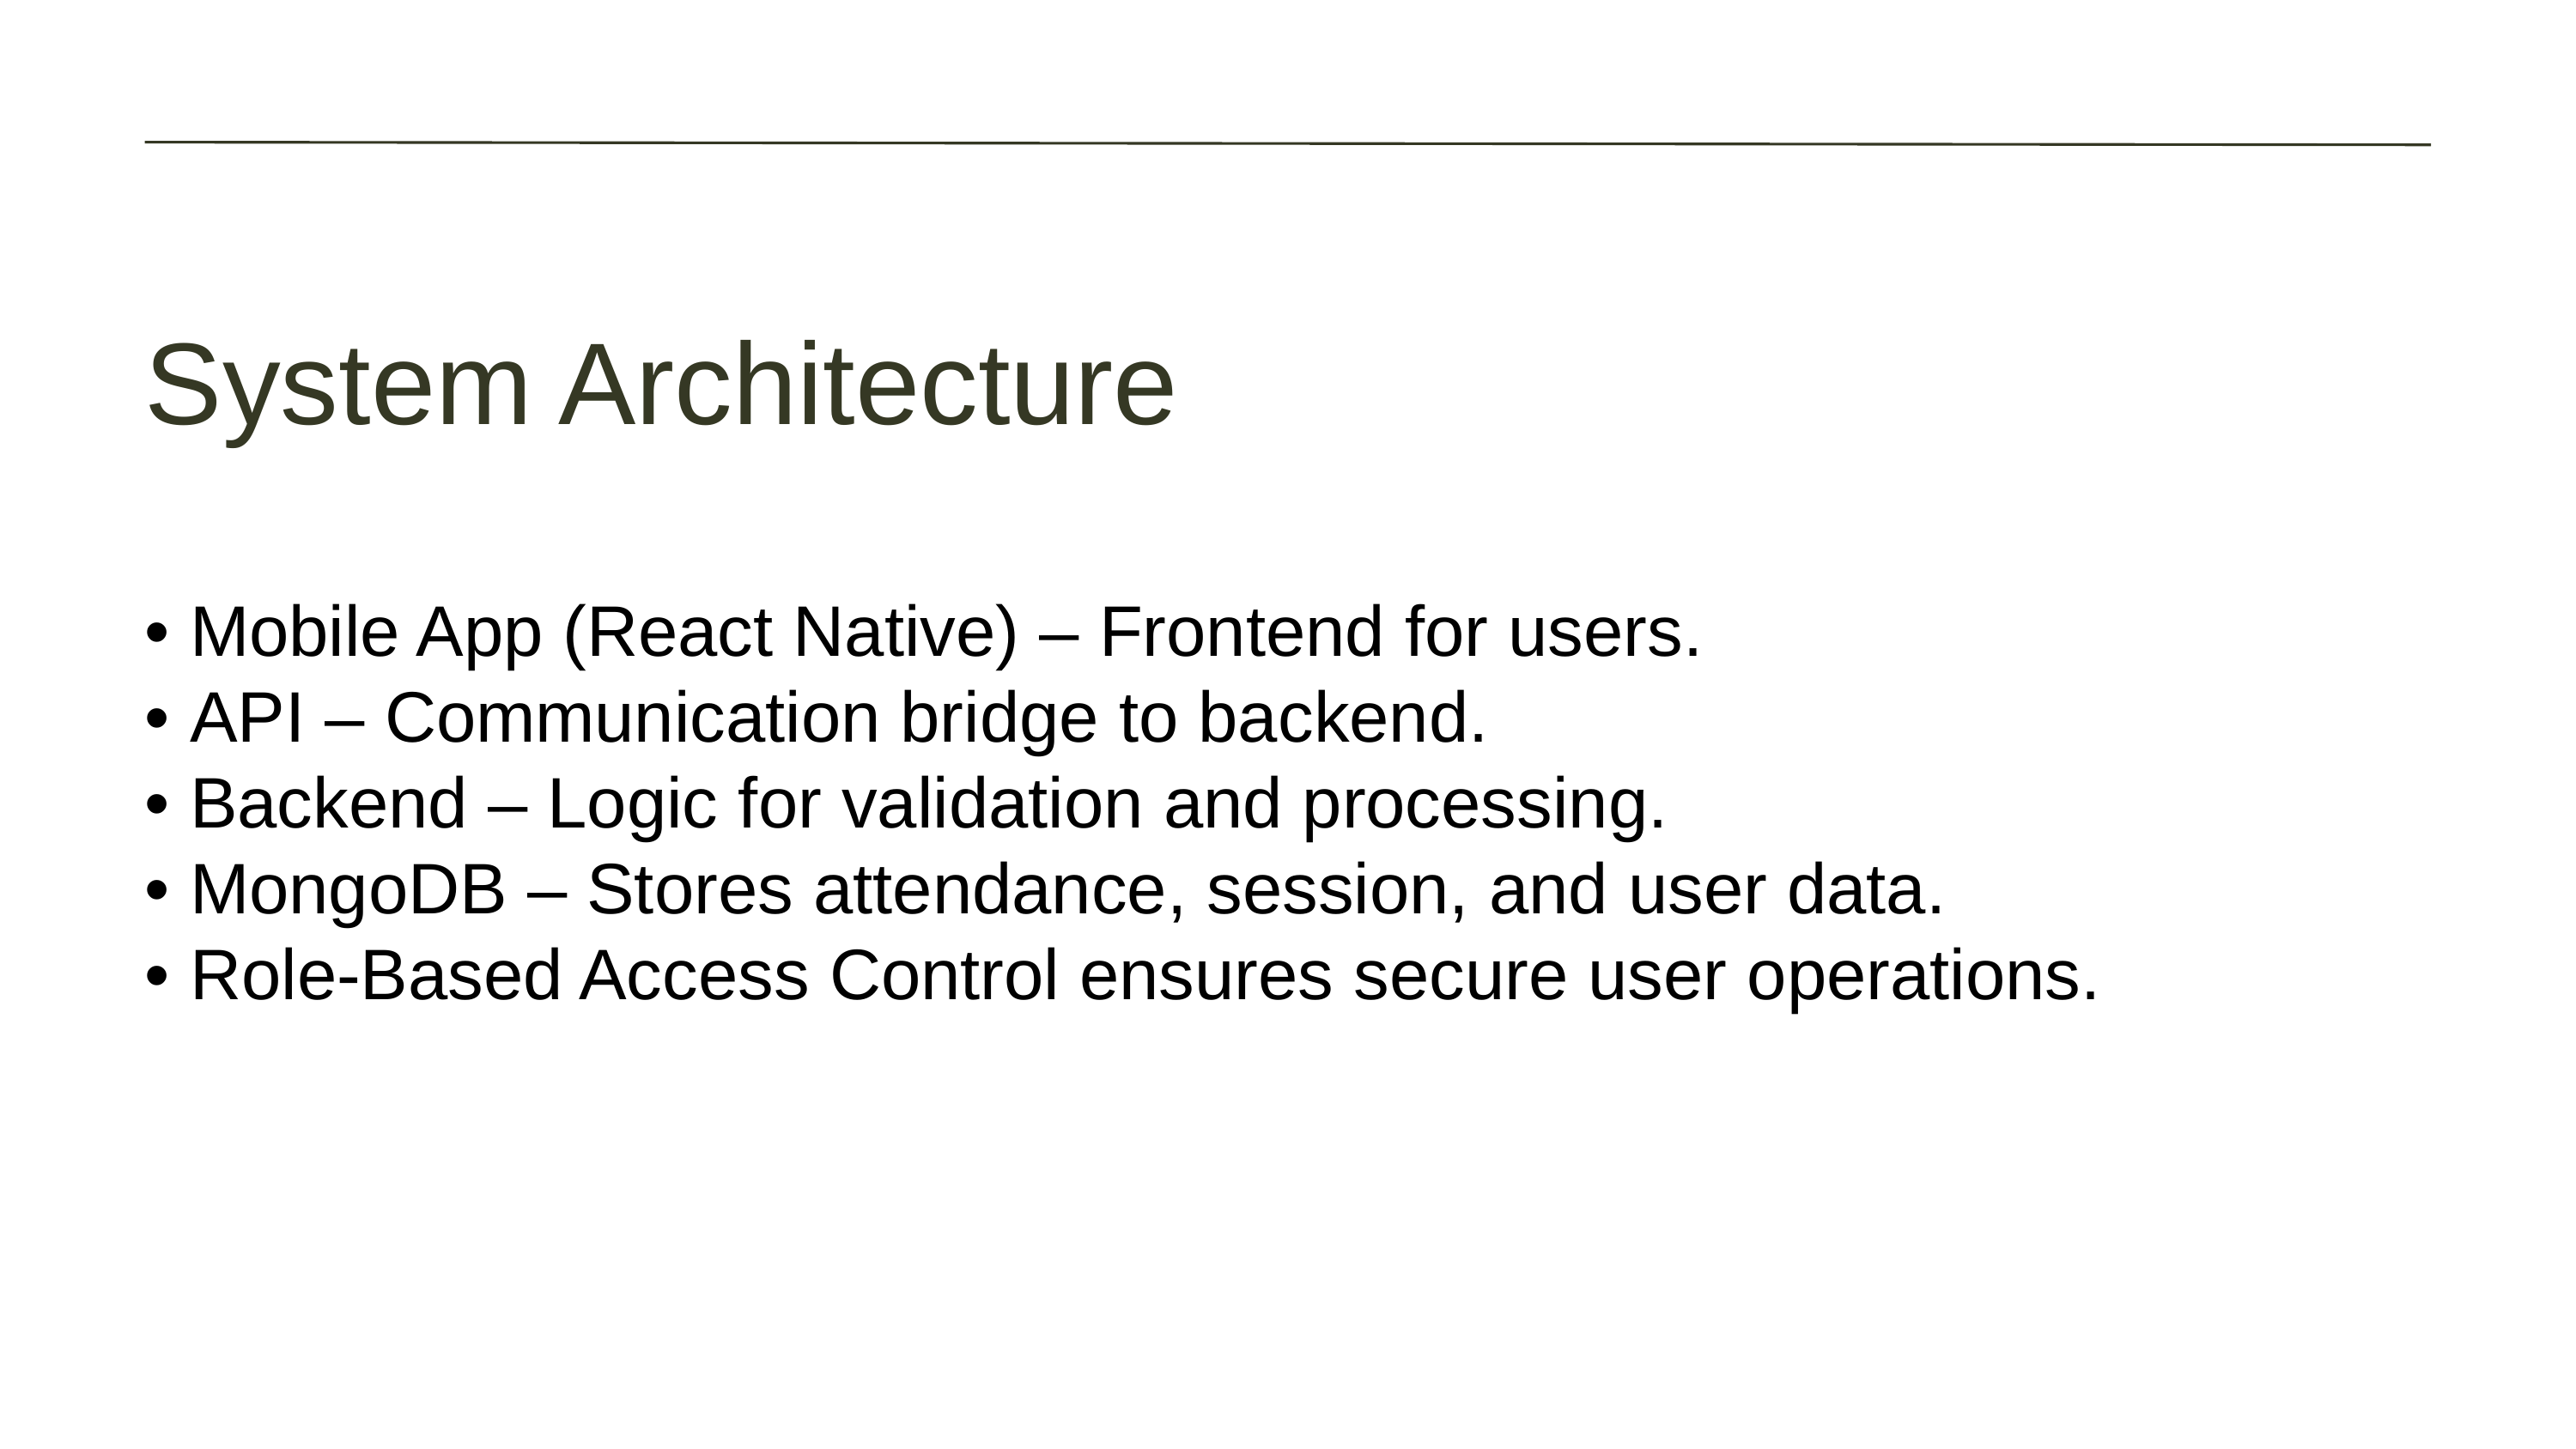

System Architecture
• Mobile App (React Native) – Frontend for users.
• API – Communication bridge to backend.
• Backend – Logic for validation and processing.
• MongoDB – Stores attendance, session, and user data.
• Role-Based Access Control ensures secure user operations.